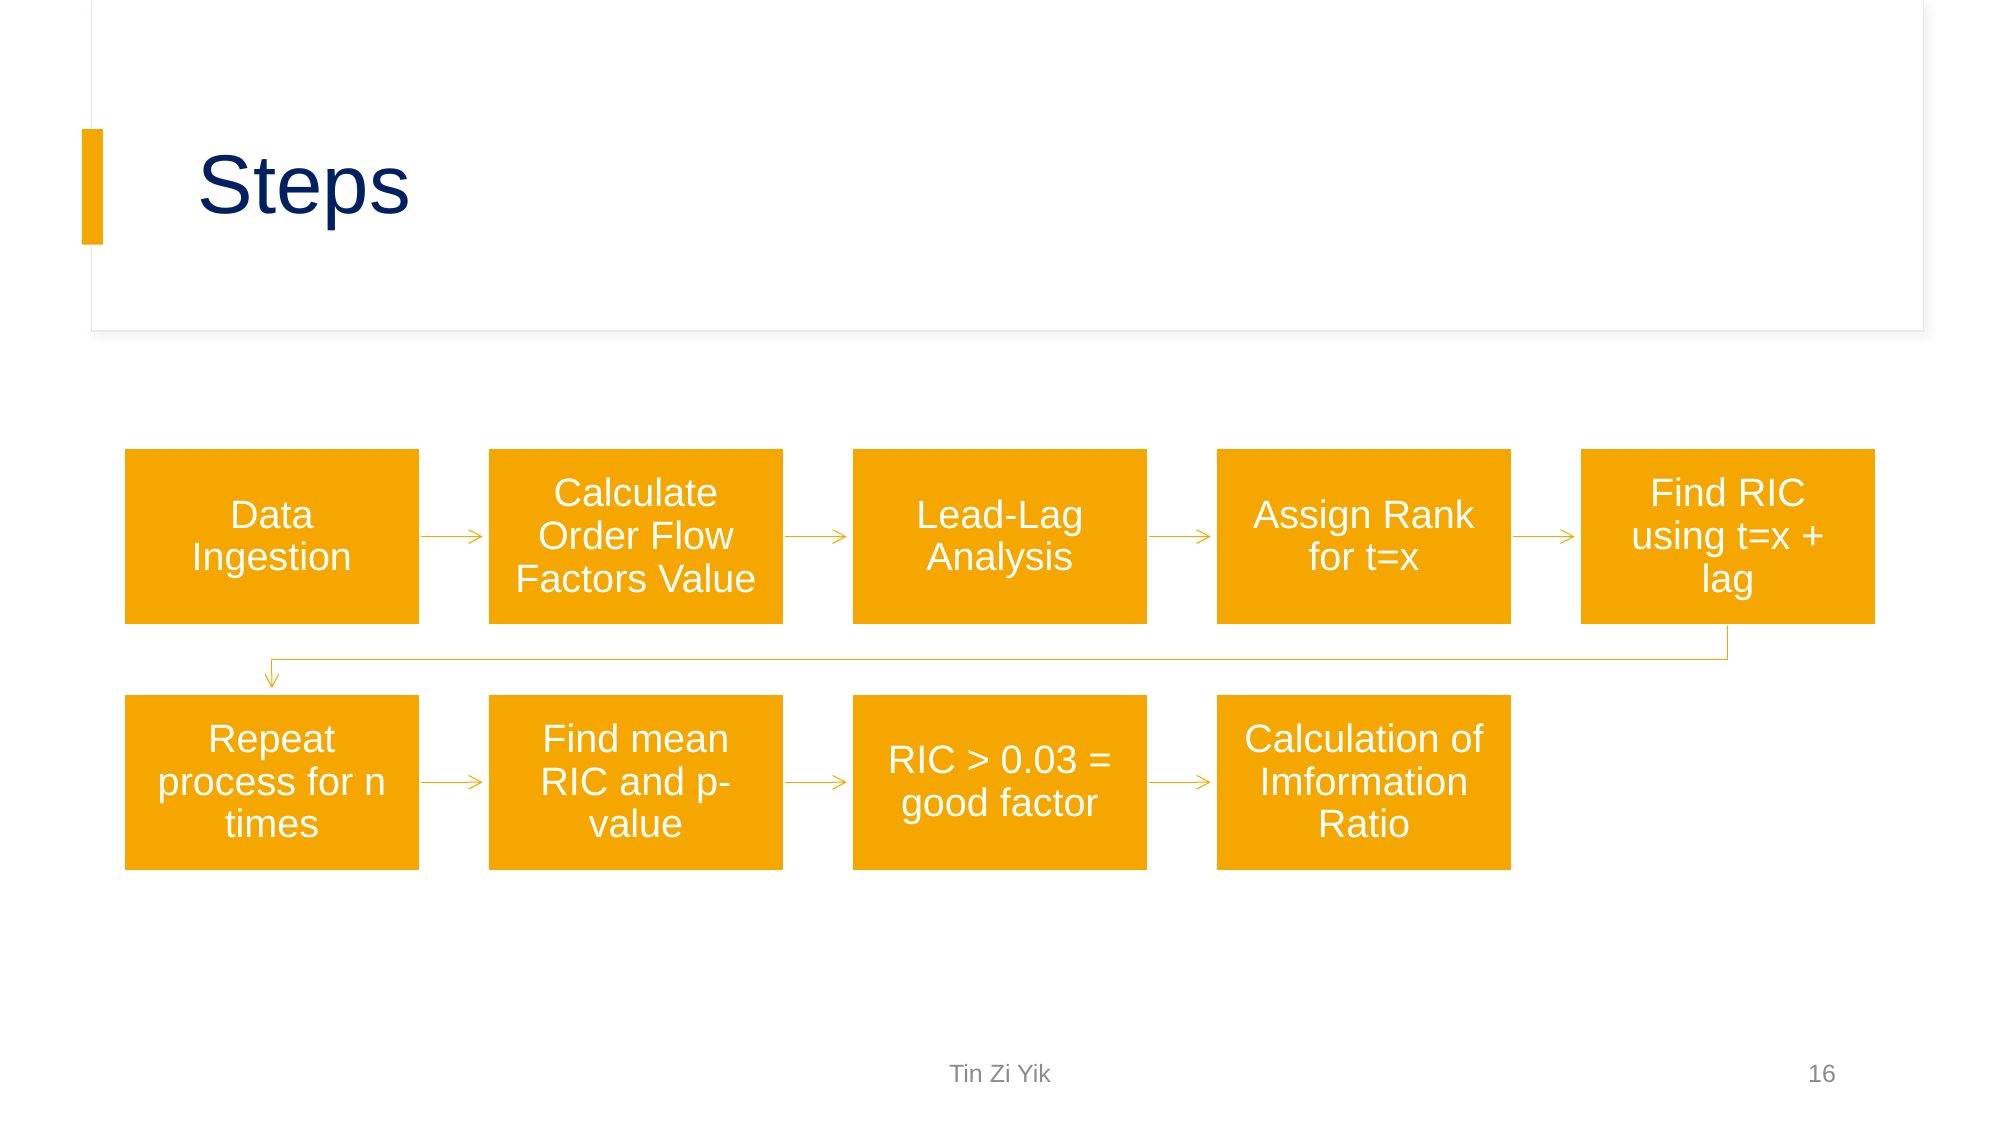

# Steps

Data Ingestion

Calculate Order Flow Factors Value

Lead-Lag Analysis

Assign Rank for t=x

Find RIC using t=x + lag

Repeat process for n times

Find mean RIC and p-value

RIC > 0.03 = good factor
Calculation of Imformation Ratio
Tin Zi Yik
16